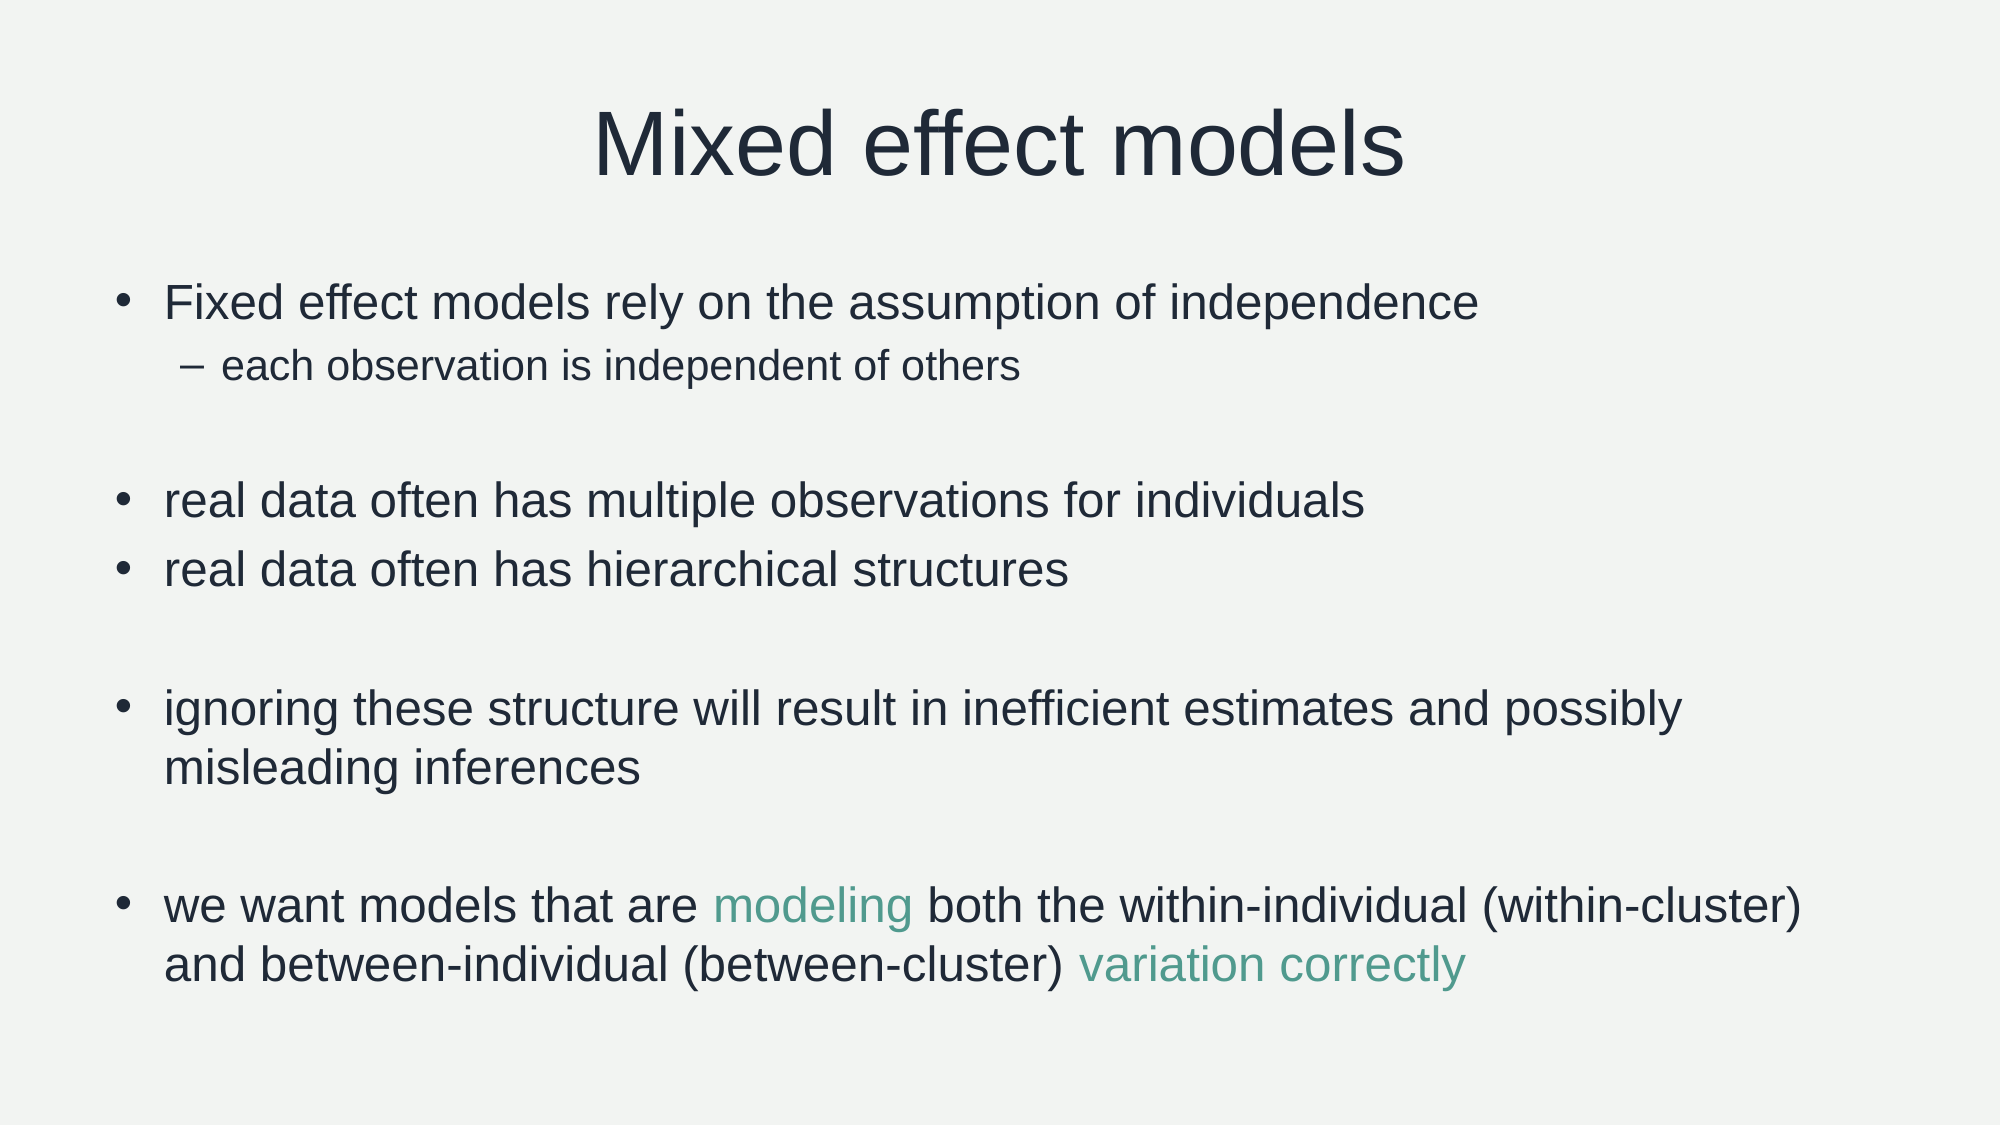

# Mixed effect models
Fixed effect models rely on the assumption of independence
each observation is independent of others

real data often has multiple observations for individuals
real data often has hierarchical structures

ignoring these structure will result in inefficient estimates and possibly misleading inferences

we want models that are modeling both the within-individual (within-cluster) and between-individual (between-cluster) variation correctly